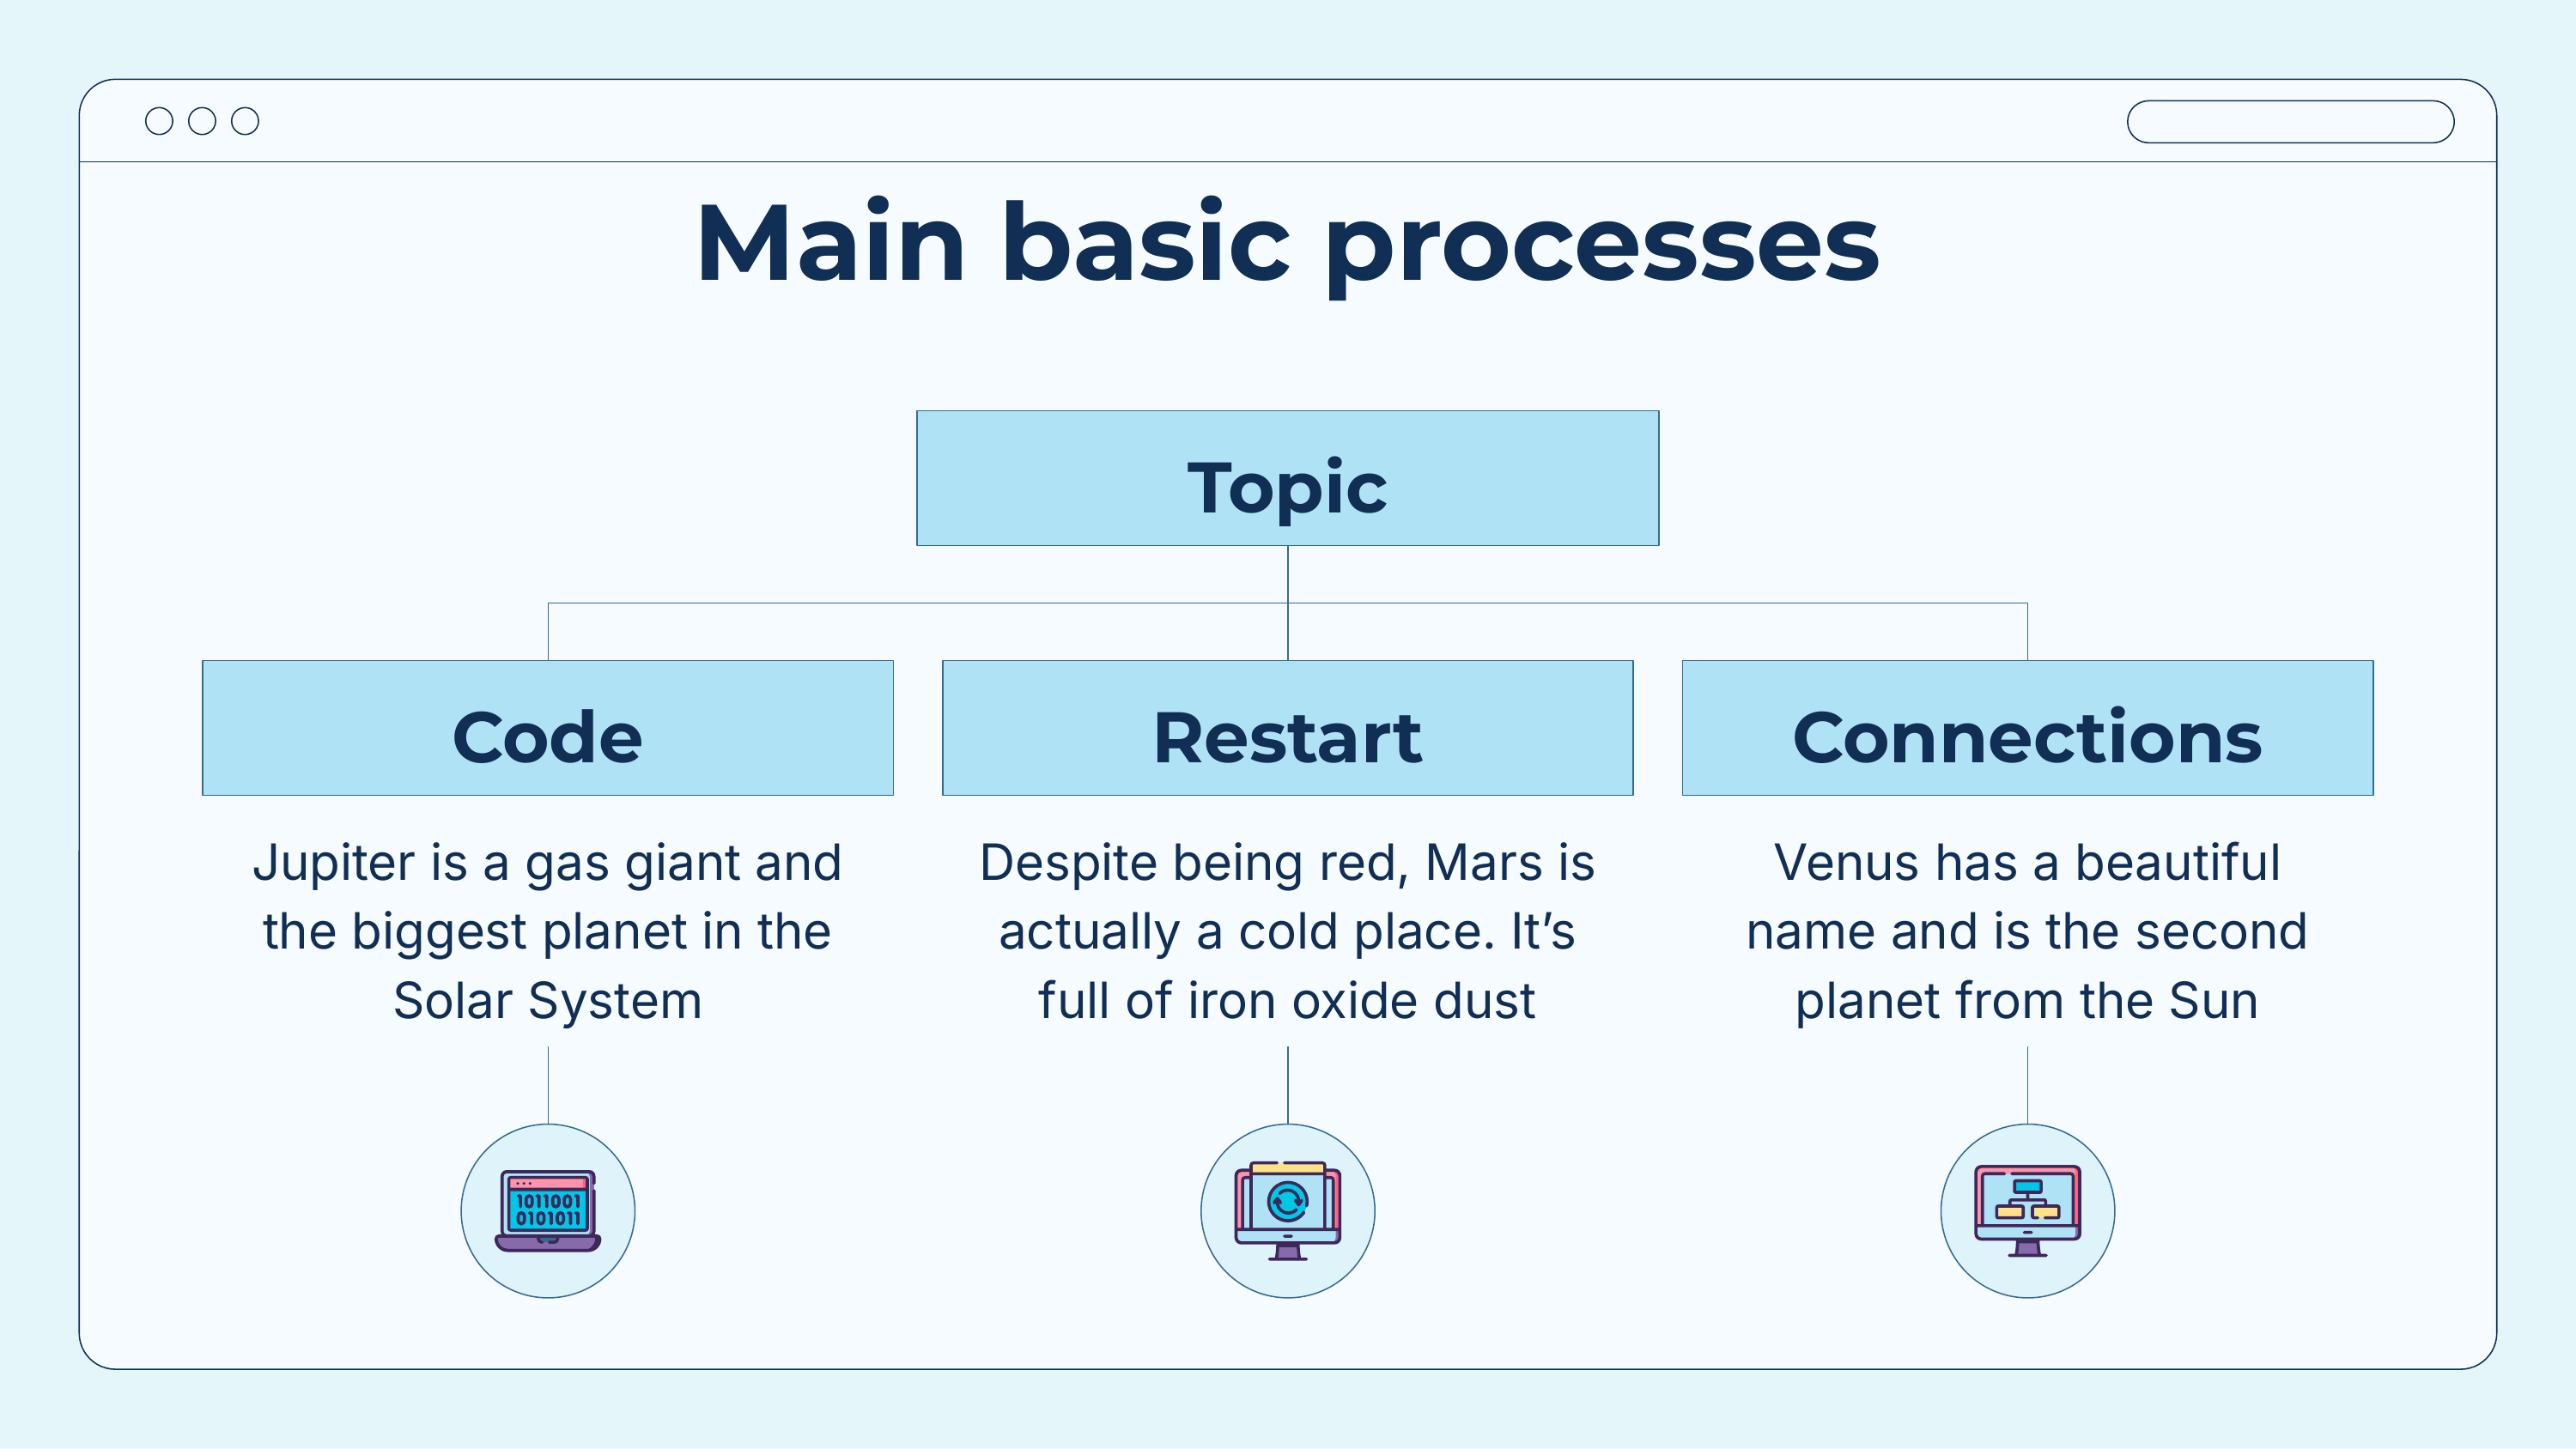

# Main basic processes
Topic
Code
Restart
Connections
Jupiter is a gas giant and the biggest planet in the Solar System
Despite being red, Mars is actually a cold place. It’s full of iron oxide dust
Venus has a beautiful name and is the second planet from the Sun